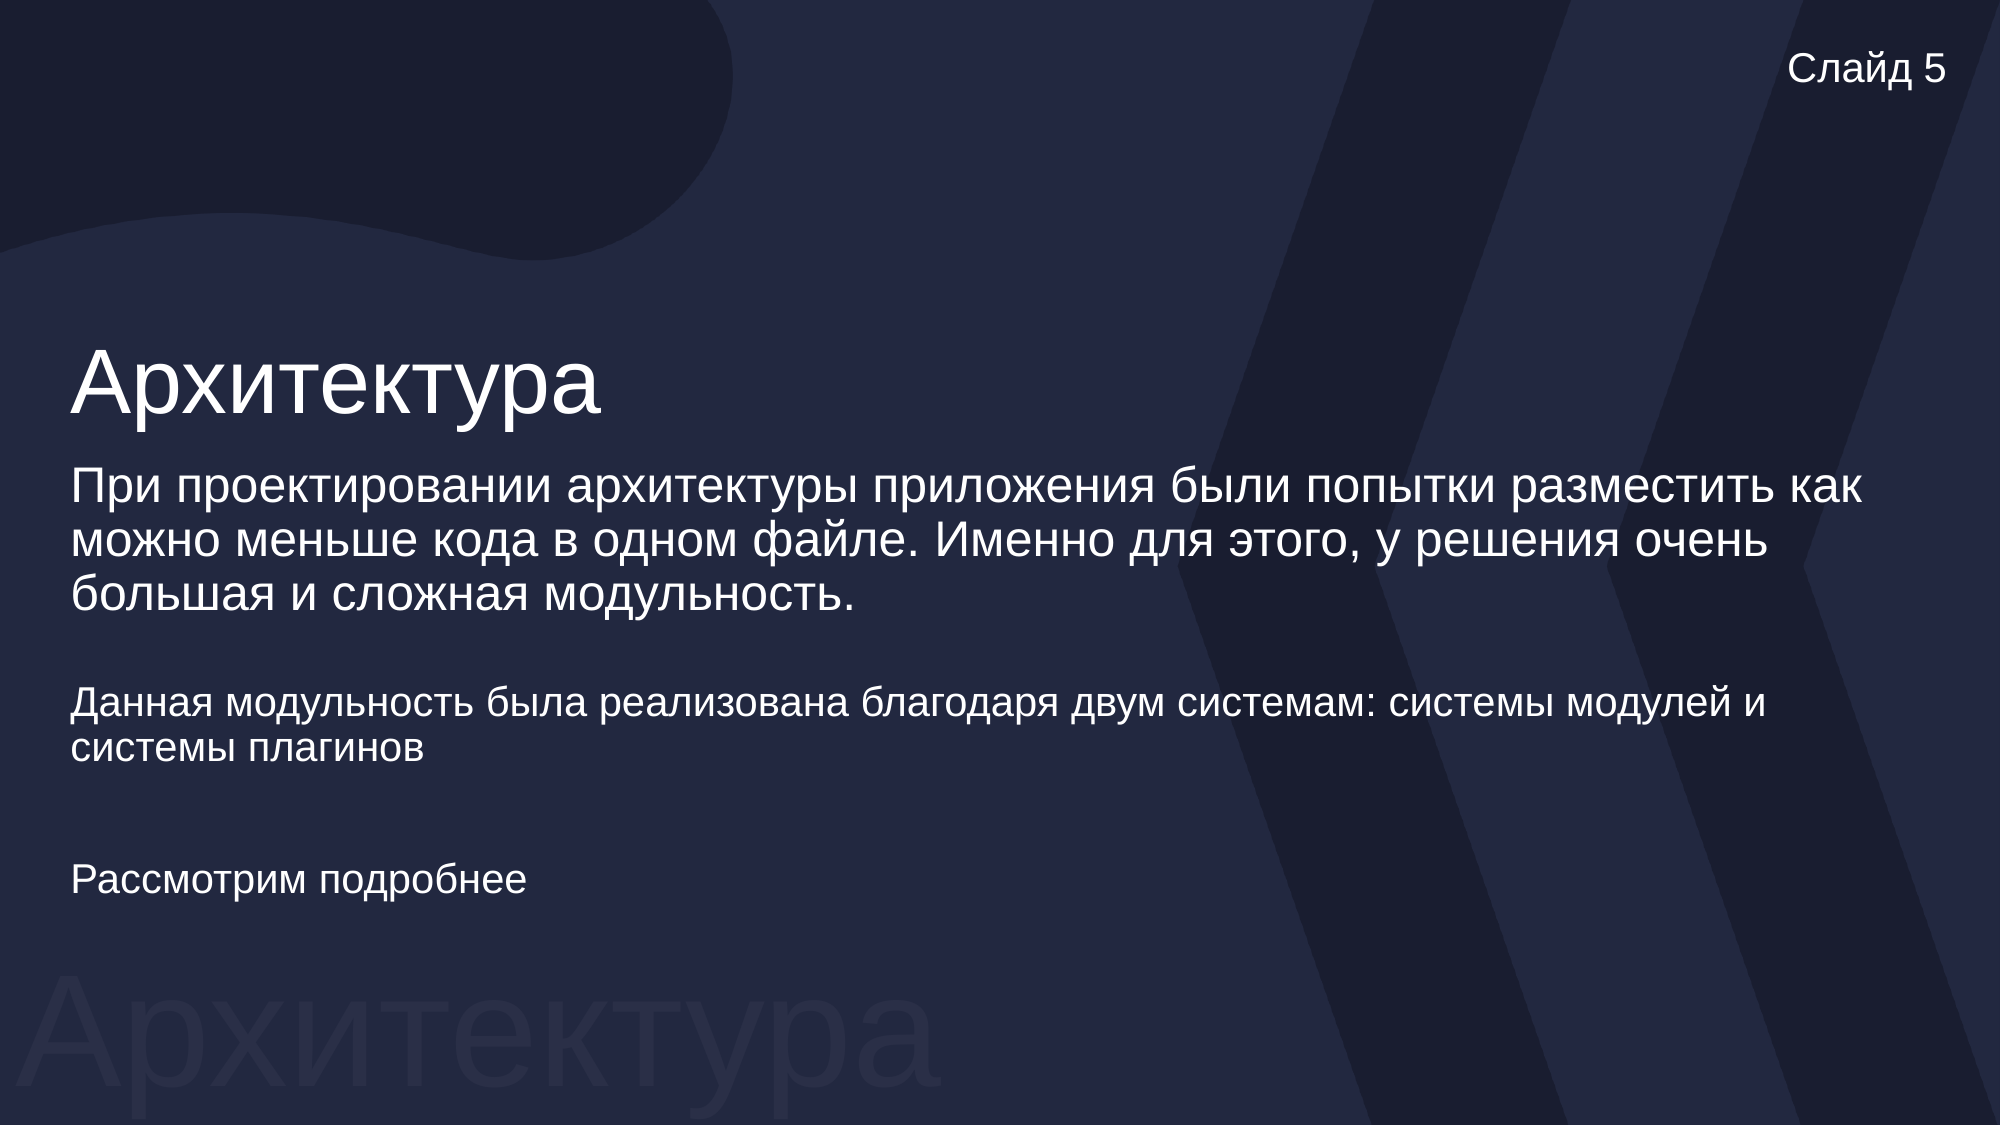

Слайд 5
# Архитектура
При проектировании архитектуры приложения были попытки разместить как можно меньше кода в одном файле. Именно для этого, у решения очень большая и сложная модульность.
Данная модульность была реализована благодаря двум системам: системы модулей и системы плагинов

Рассмотрим подробнее
Архитектура